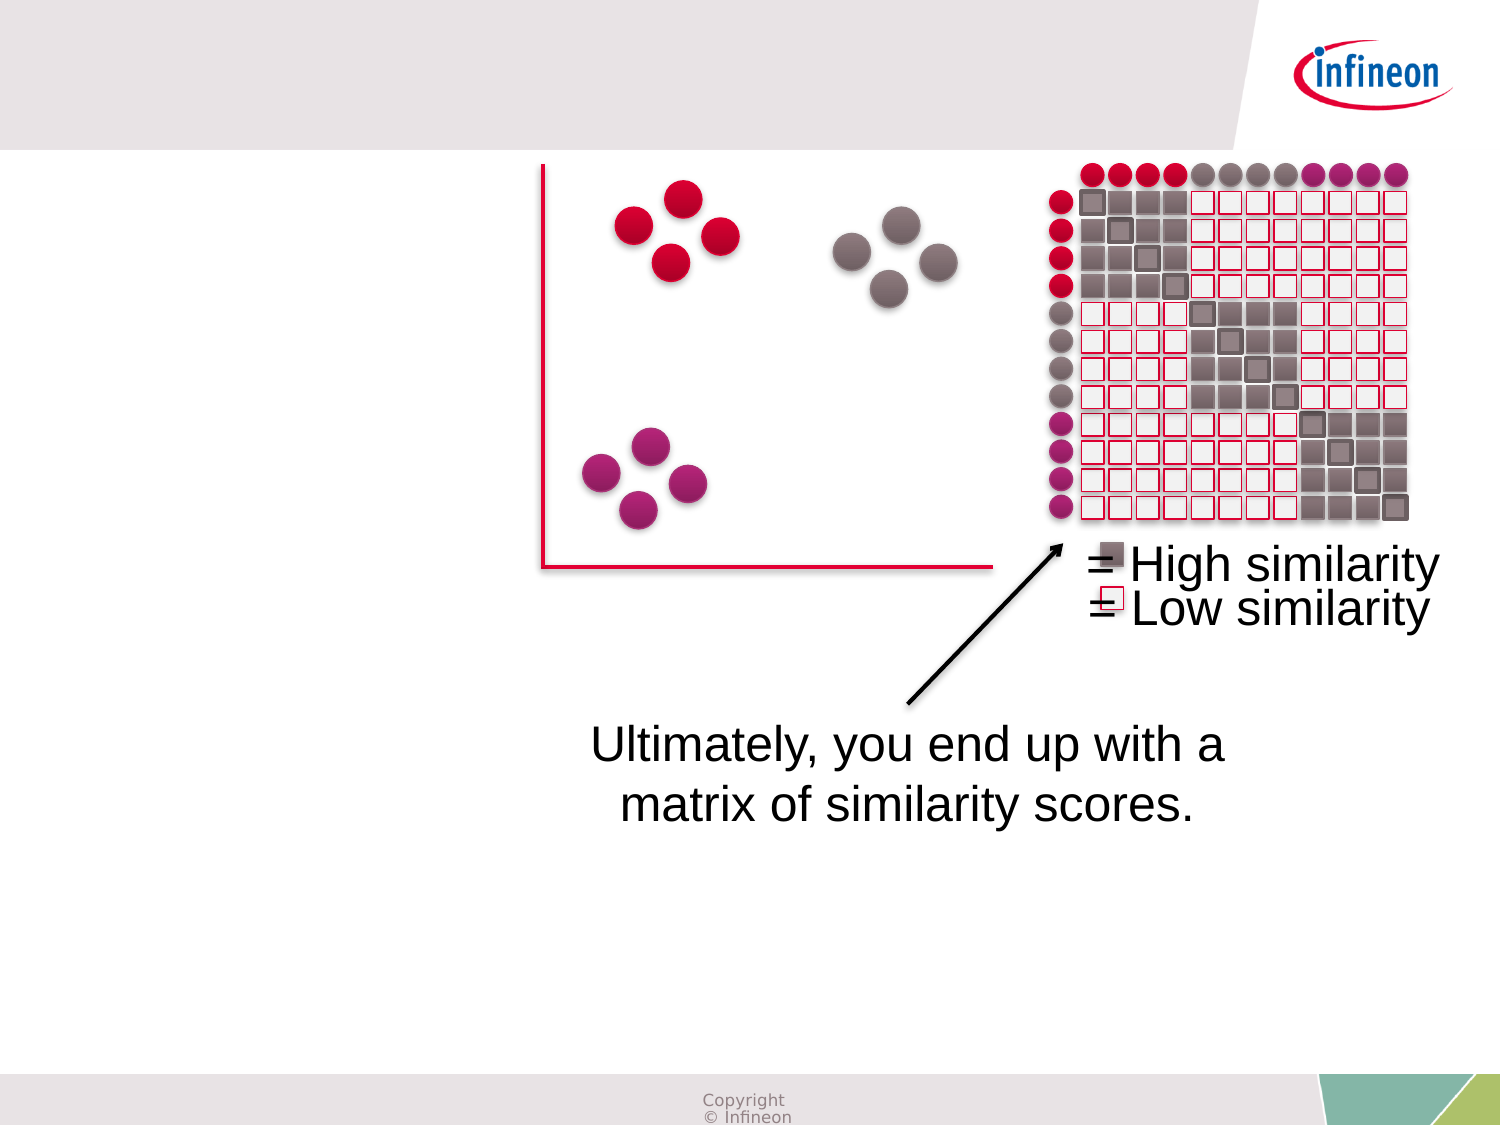

= High similarity

= Low similarity

Ultimately, you end up with a matrix of similarity scores.
Copyright © Infineon Technologies AG 2019. All rights reserved.